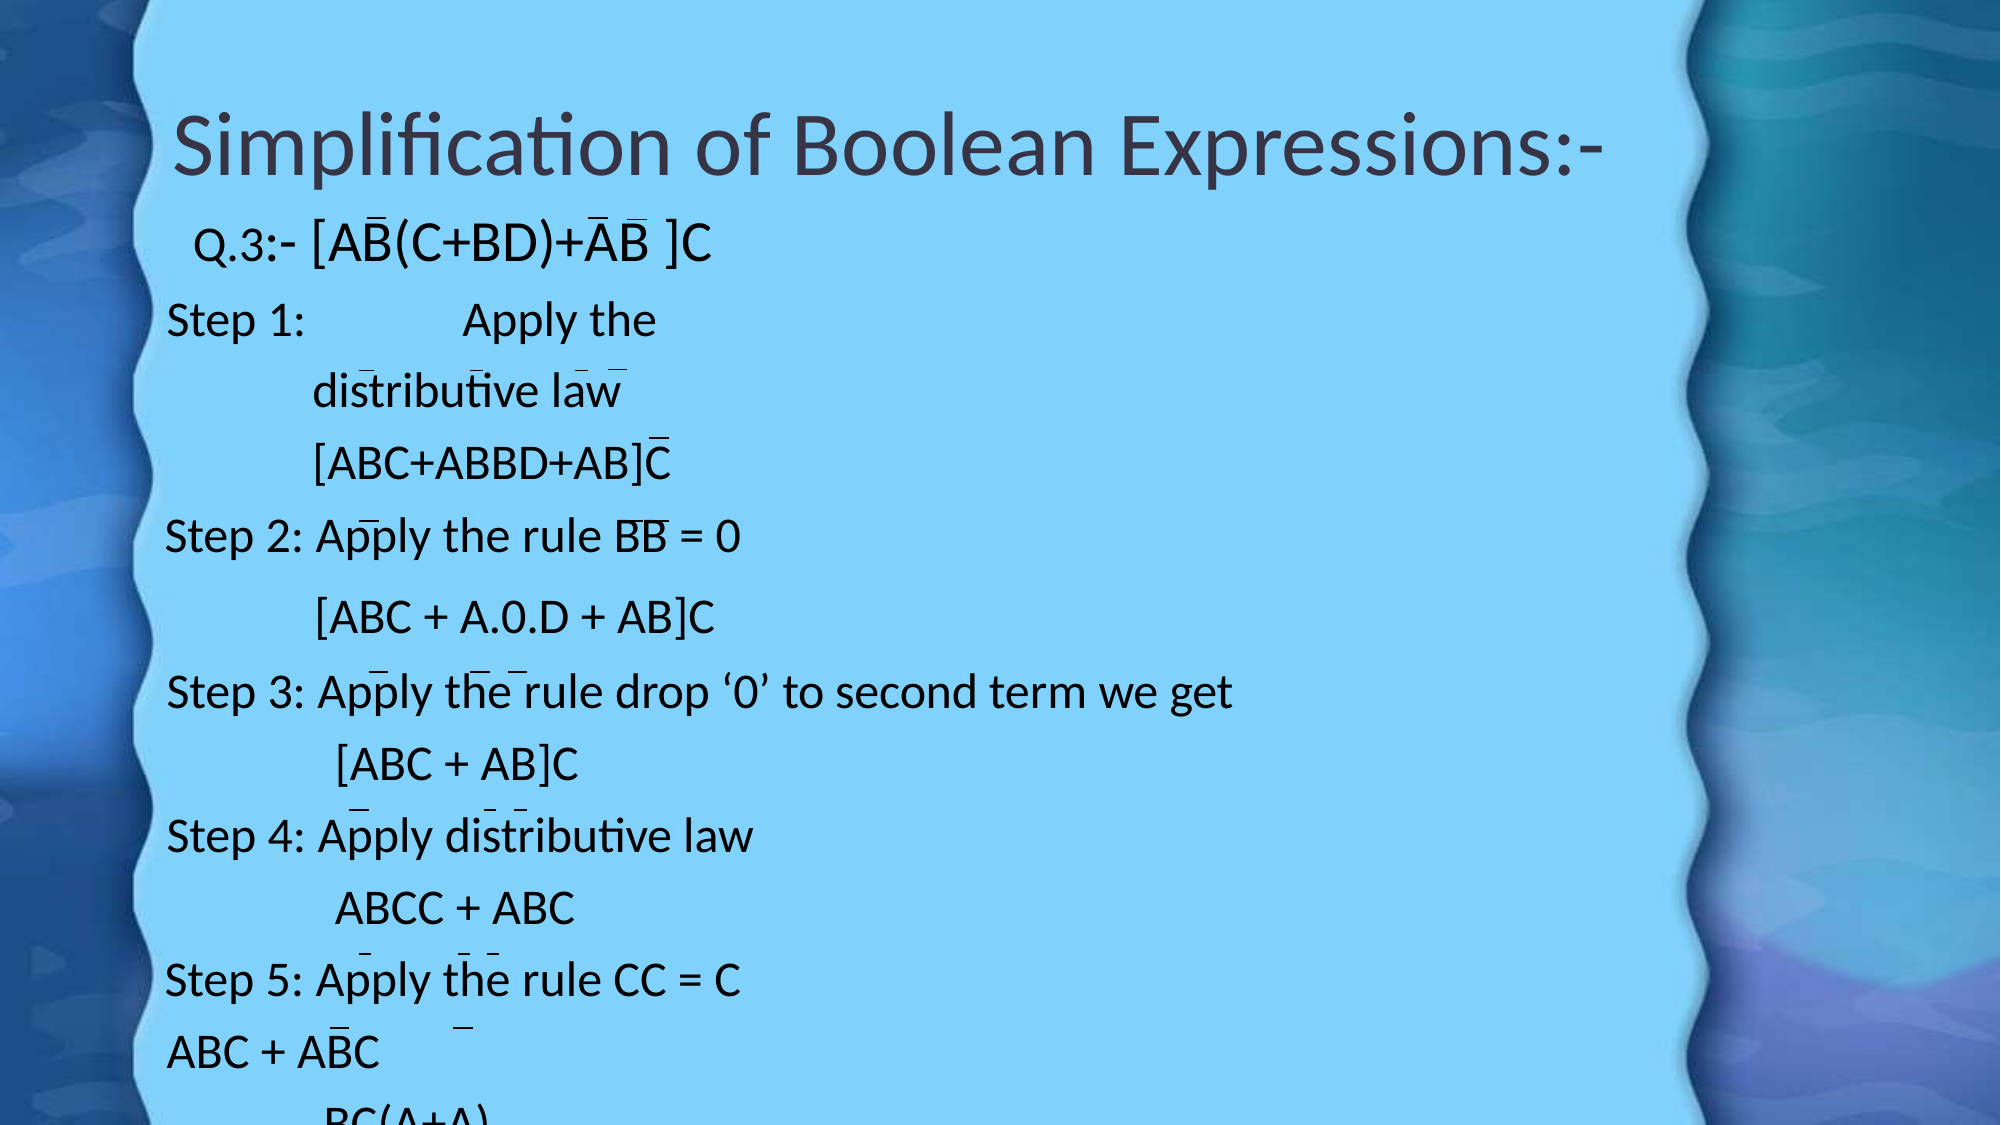

# Simplification of Boolean Expressions:-
Q.3:- [AB(C+BD)+AB ]C
Step 1:		Apply the distributive law  [ABC+ABBD+AB]C
Step 2: Apply the rule BB = 0
[ABC + A.0.D + AB]C
Step 3: Apply the rule drop ‘0’ to second term we get  [ABC + AB]C
Step 4: Apply distributive law  ABCC + ABC
Step 5: Apply the rule CC = C
ABC + ABC  BC(A+A)